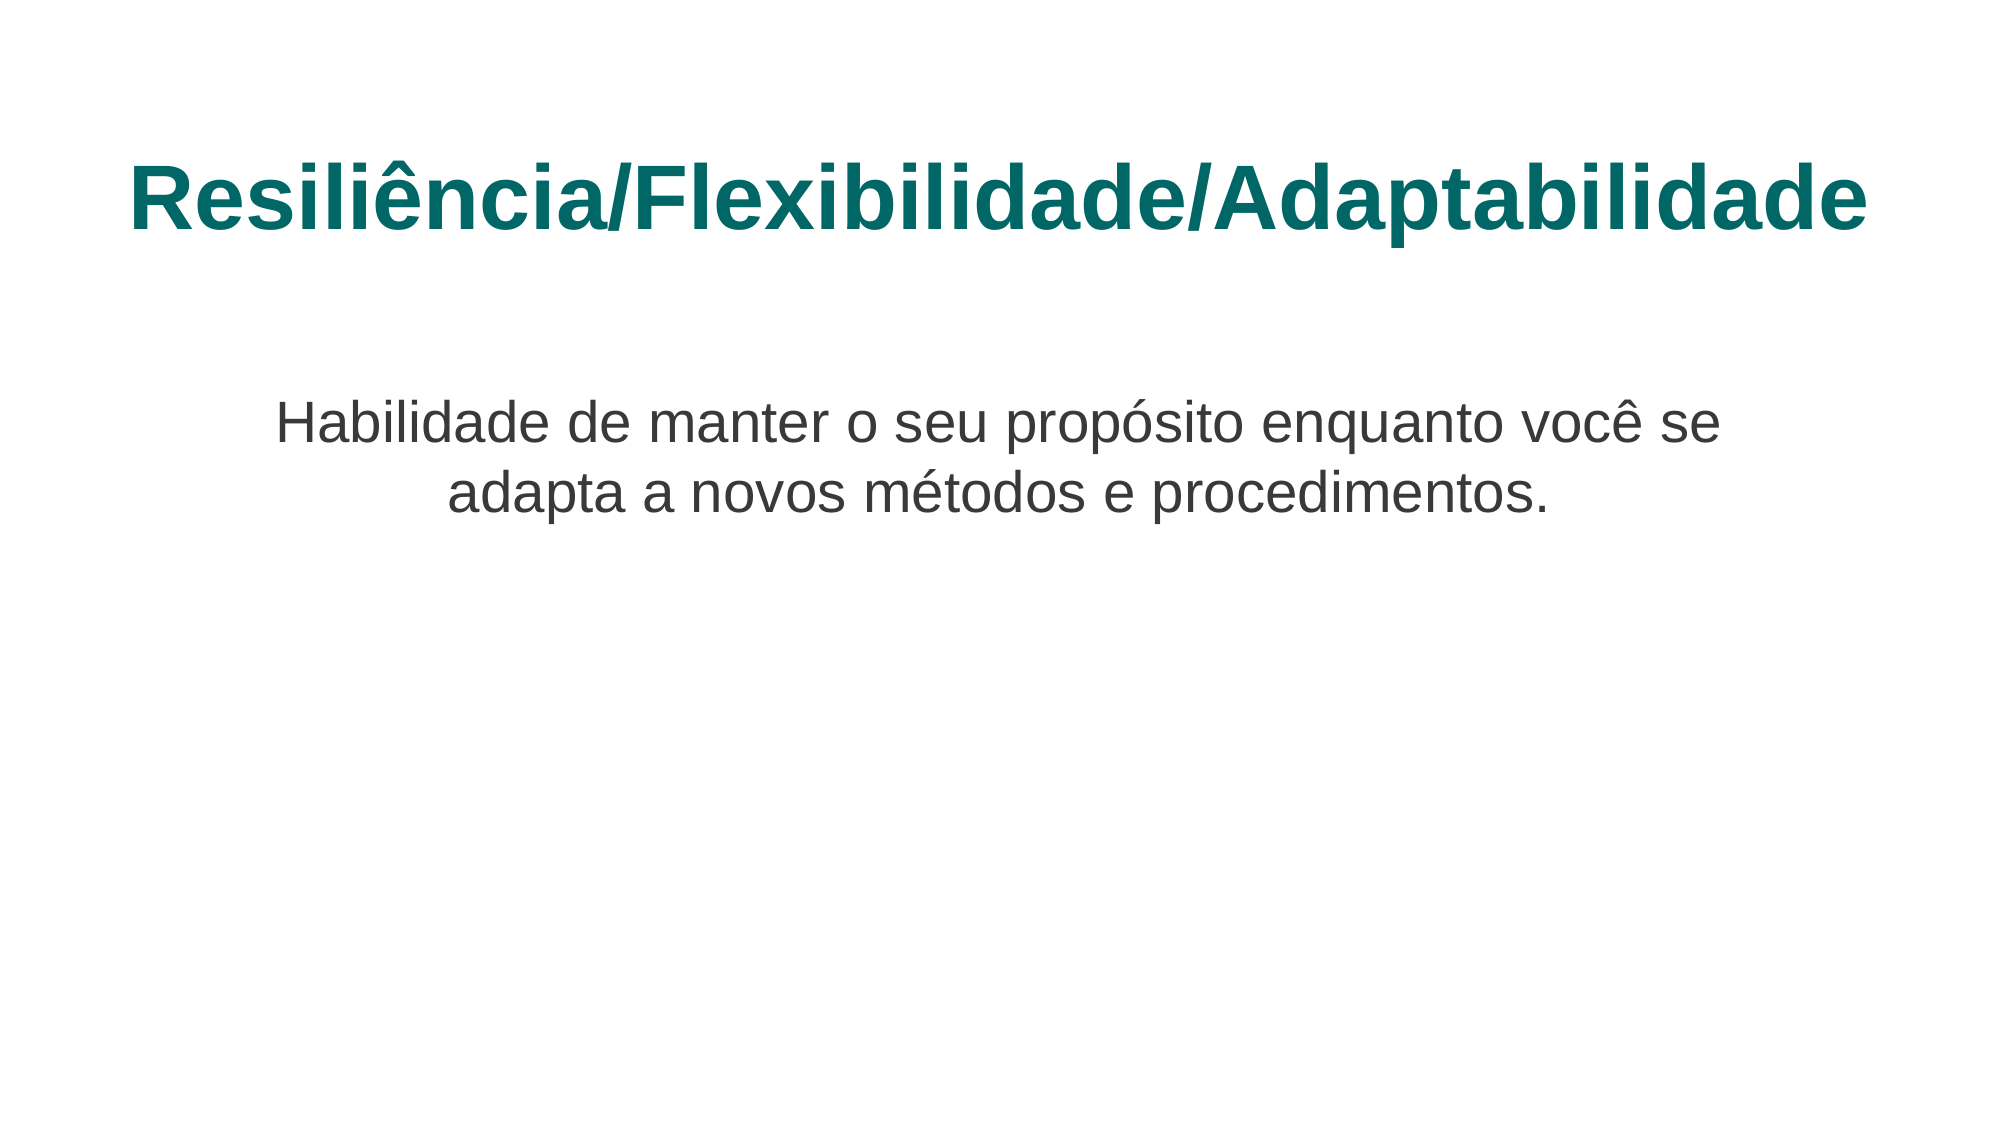

Resiliência/Flexibilidade/Adaptabilidade
Habilidade de manter o seu propósito enquanto você se adapta a novos métodos e procedimentos.